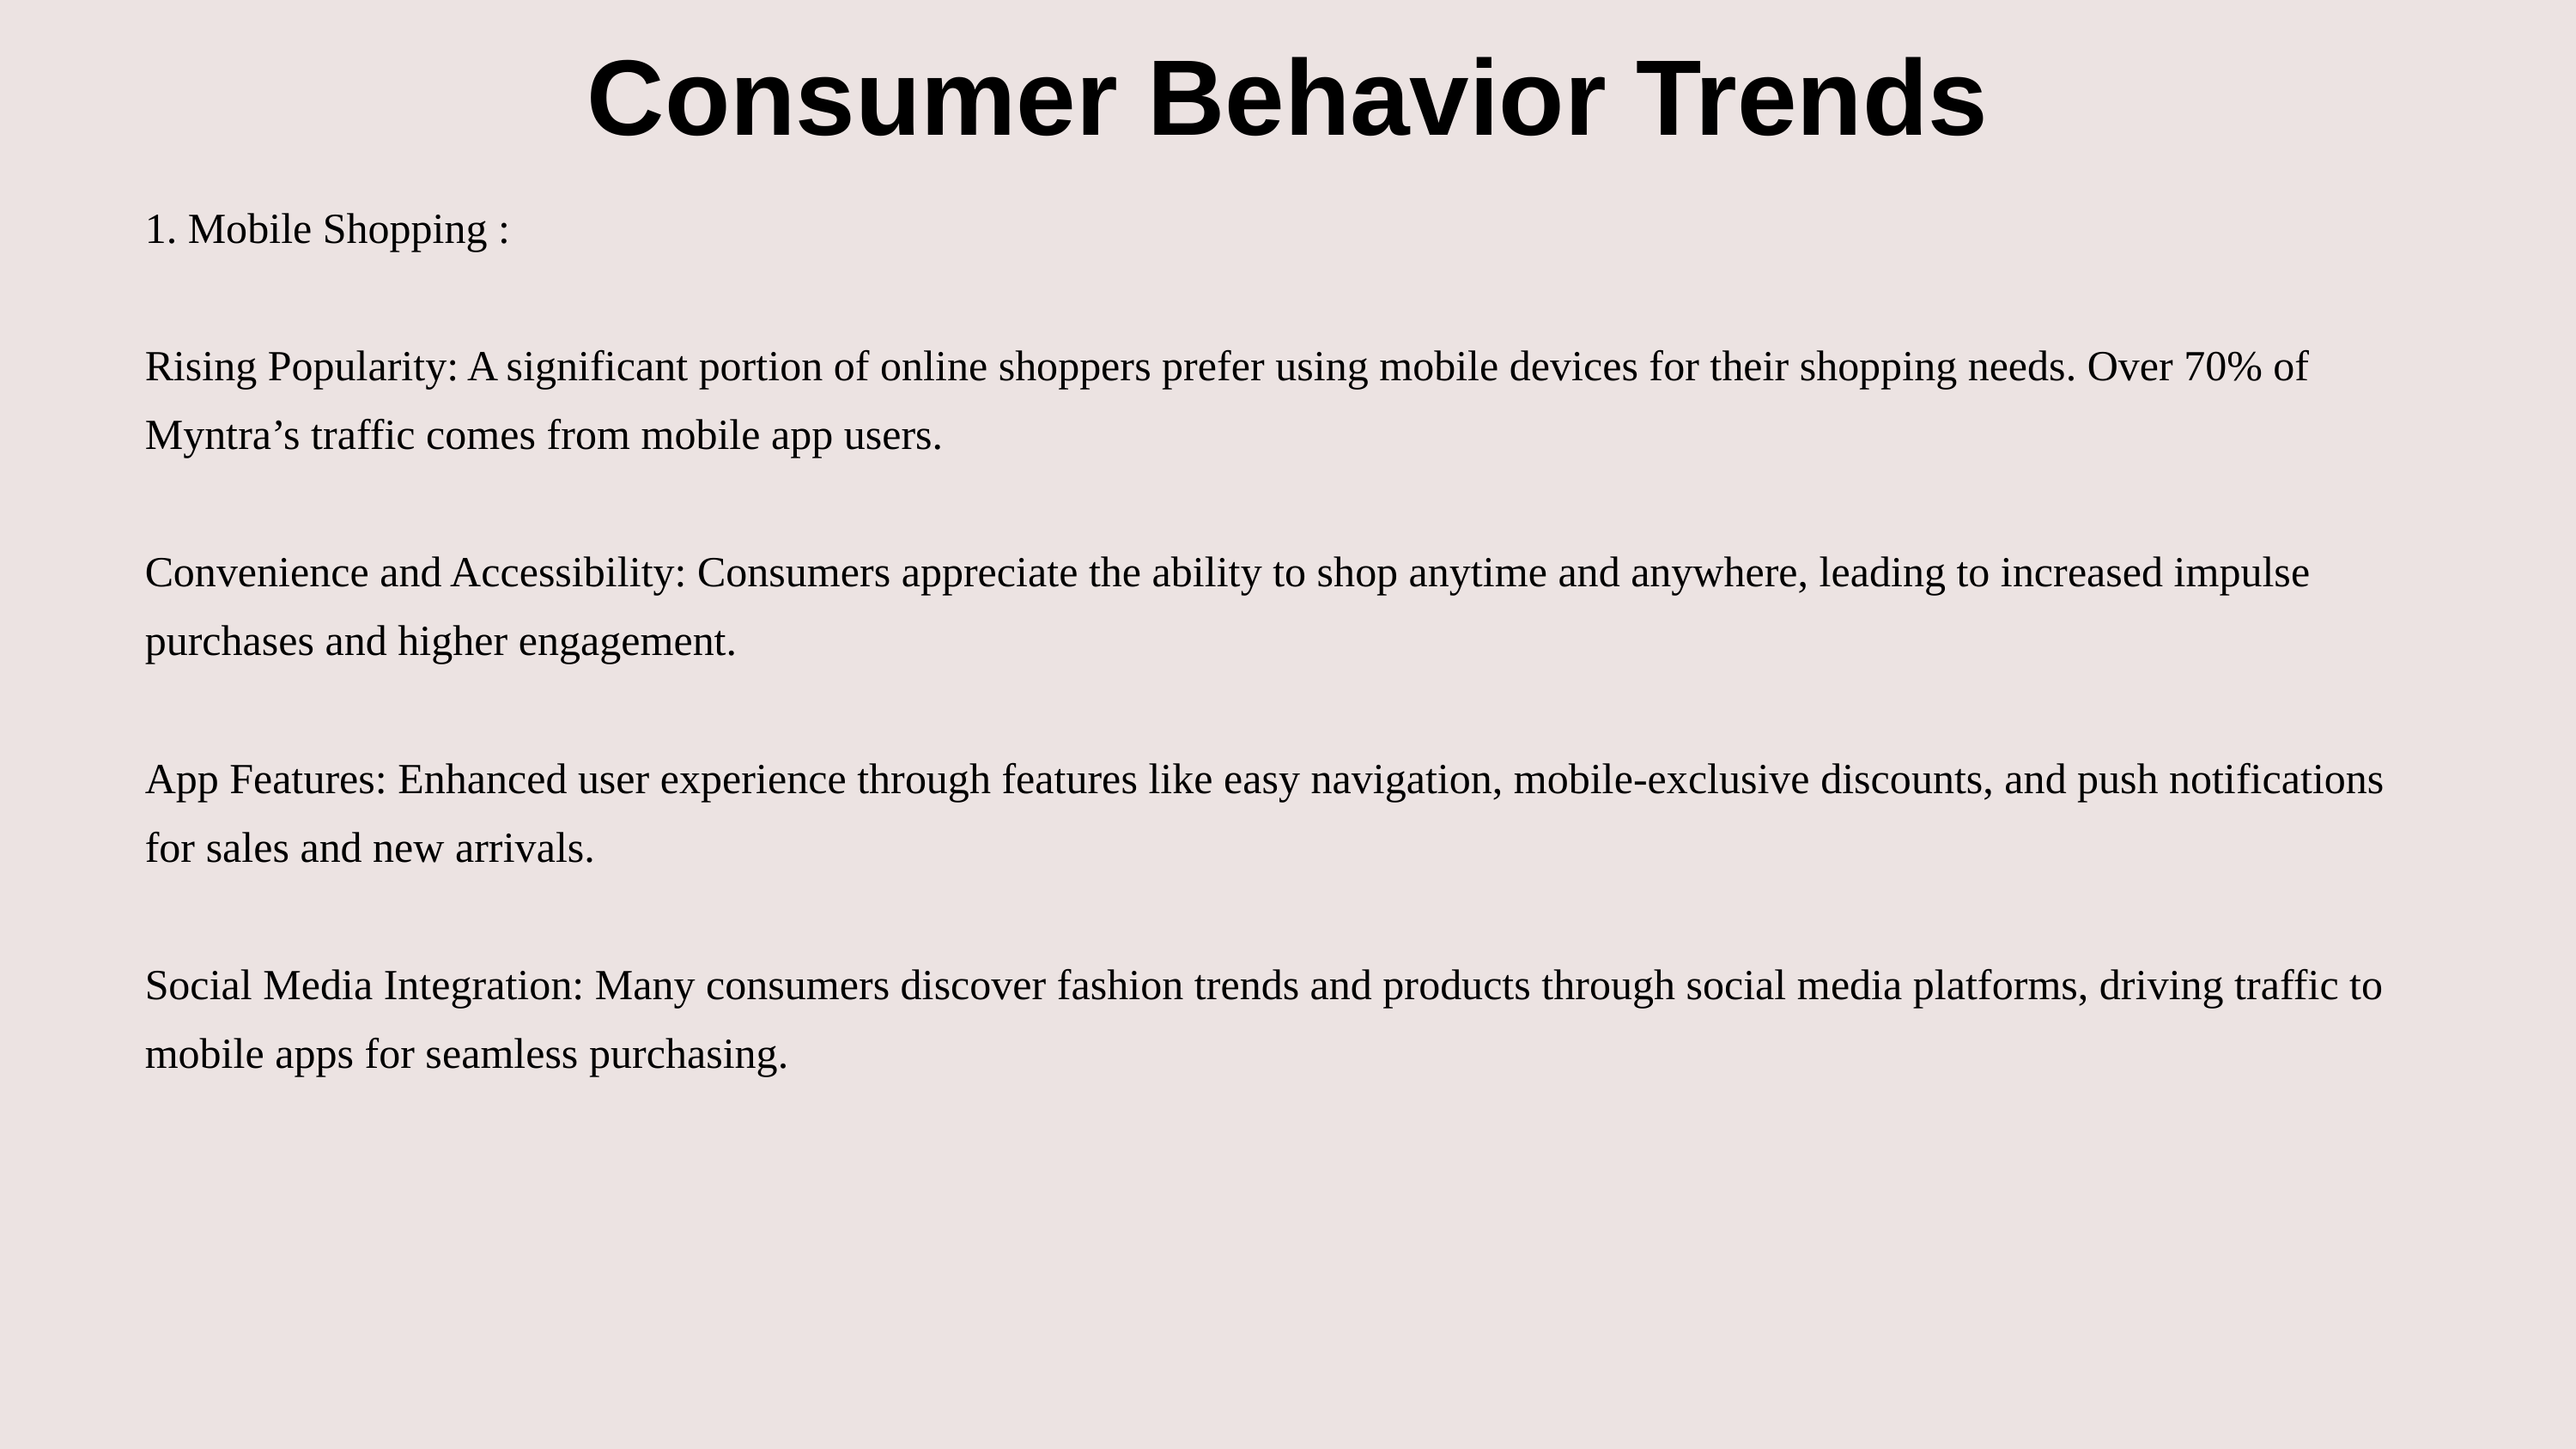

Consumer Behavior Trends
1. Mobile Shopping :

Rising Popularity: A significant portion of online shoppers prefer using mobile devices for their shopping needs. Over 70% of Myntra’s traffic comes from mobile app users.

Convenience and Accessibility: Consumers appreciate the ability to shop anytime and anywhere, leading to increased impulse purchases and higher engagement.

App Features: Enhanced user experience through features like easy navigation, mobile-exclusive discounts, and push notifications for sales and new arrivals.

Social Media Integration: Many consumers discover fashion trends and products through social media platforms, driving traffic to mobile apps for seamless purchasing.